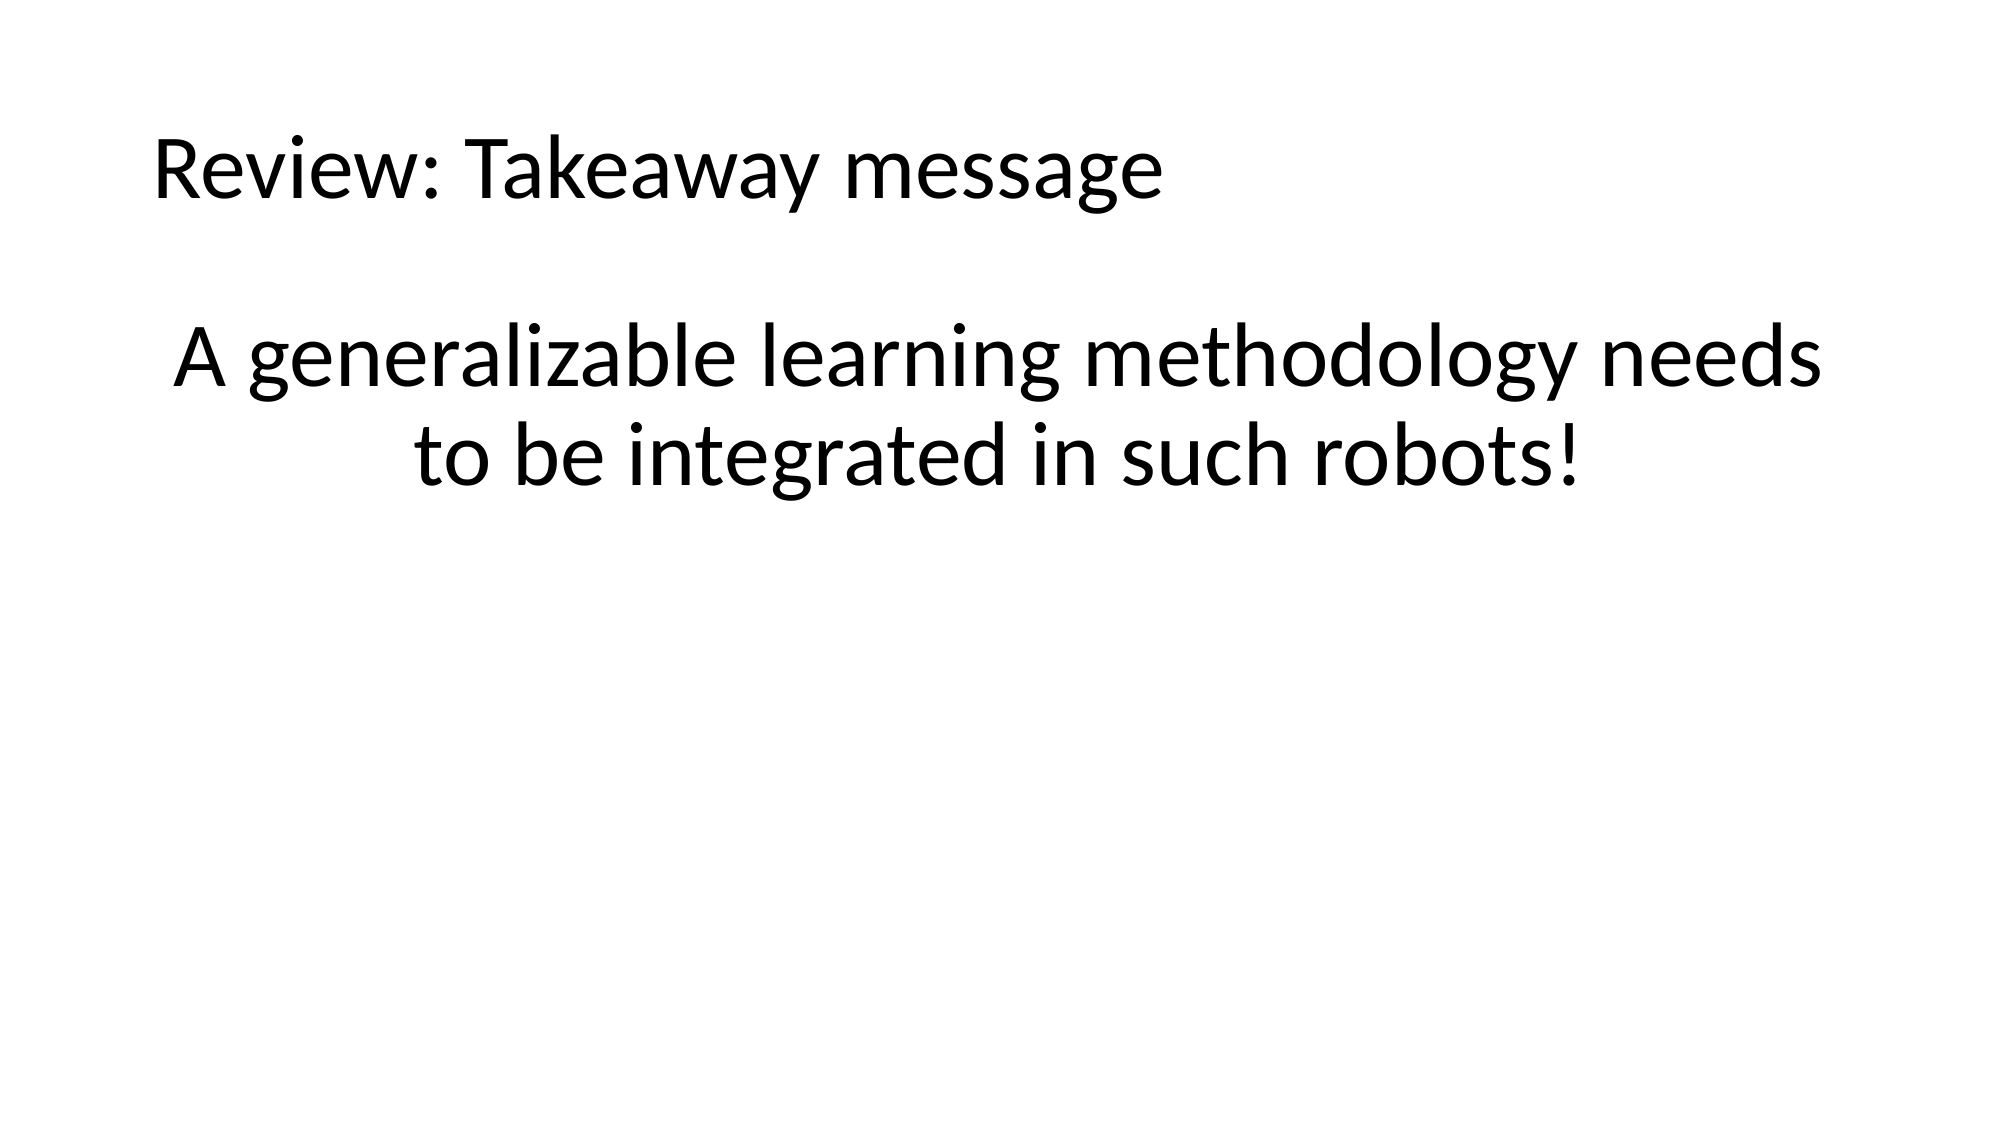

# Review: Takeaway message
A generalizable learning methodology needs to be integrated in such robots!